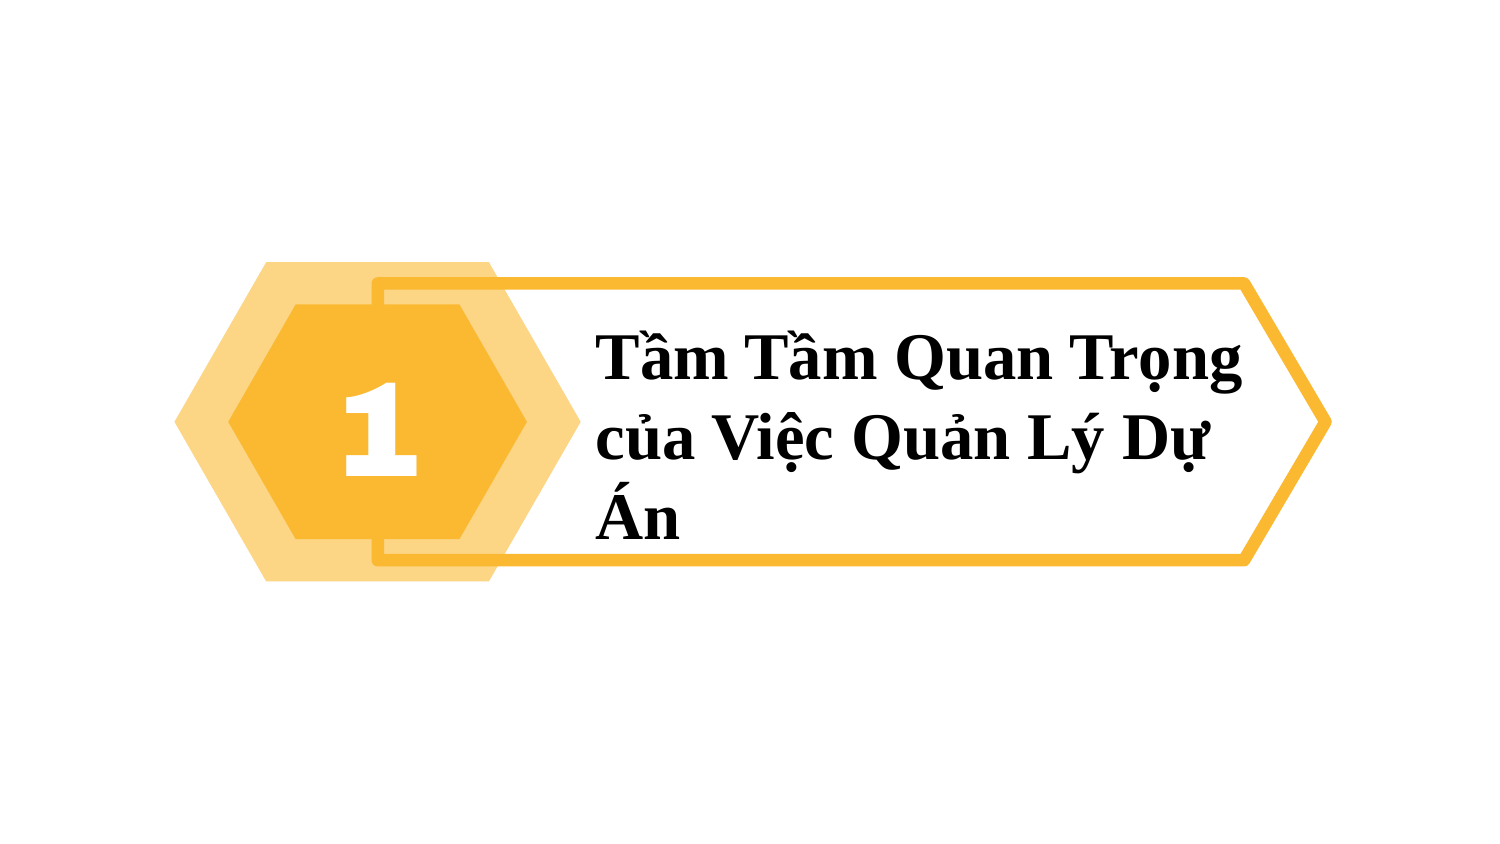

Tầm Tầm Quan Trọng của Việc Quản Lý Dự Án
1